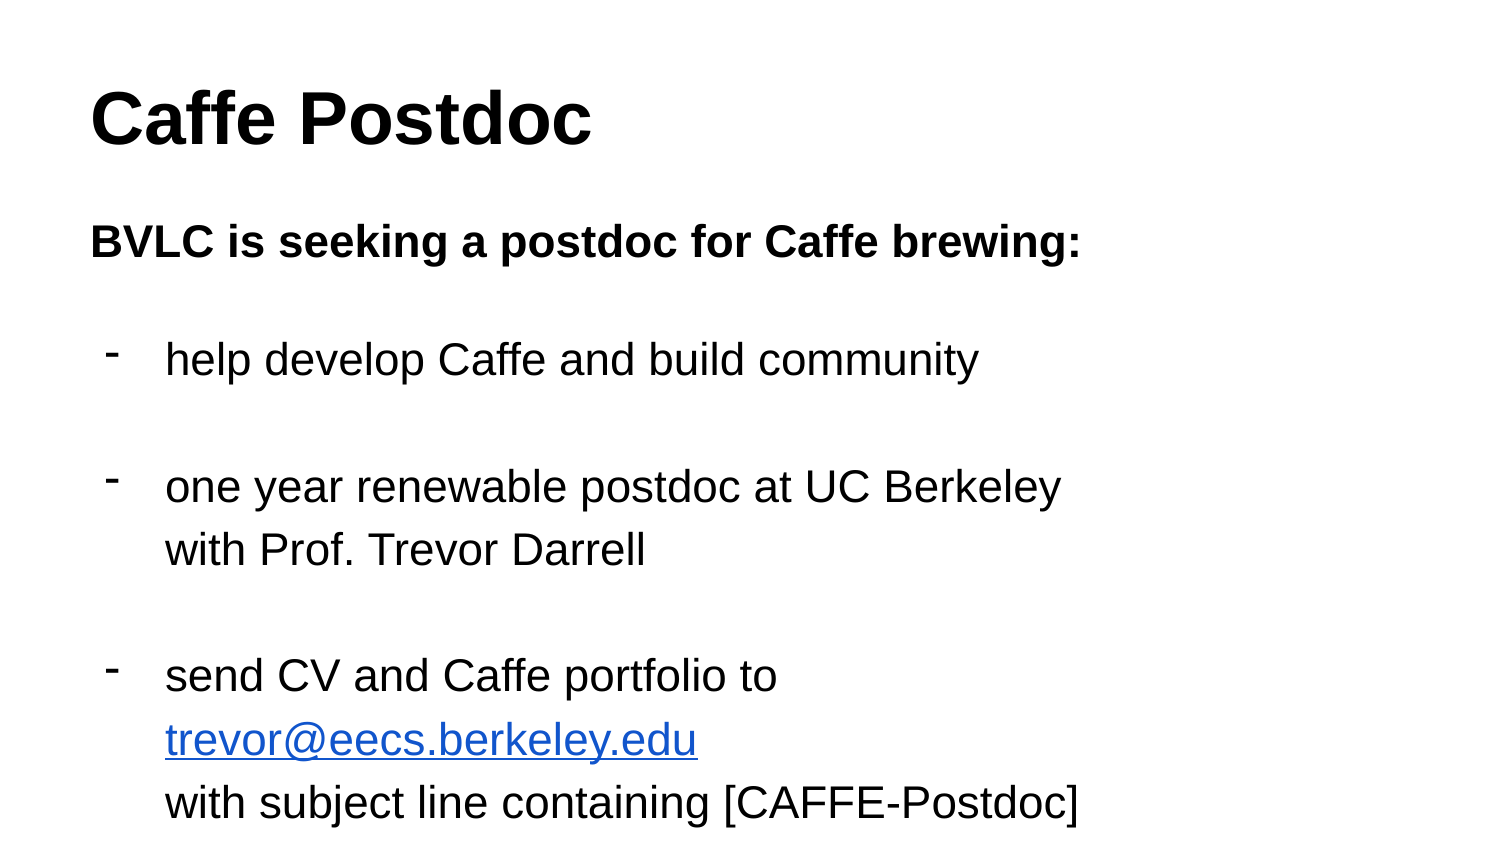

# Caffe Postdoc
BVLC is seeking a postdoc for Caffe brewing:

help develop Caffe and build community
one year renewable postdoc at UC Berkeley
with Prof. Trevor Darrell
send CV and Caffe portfolio to trevor@eecs.berkeley.edu
with subject line containing [CAFFE-Postdoc]